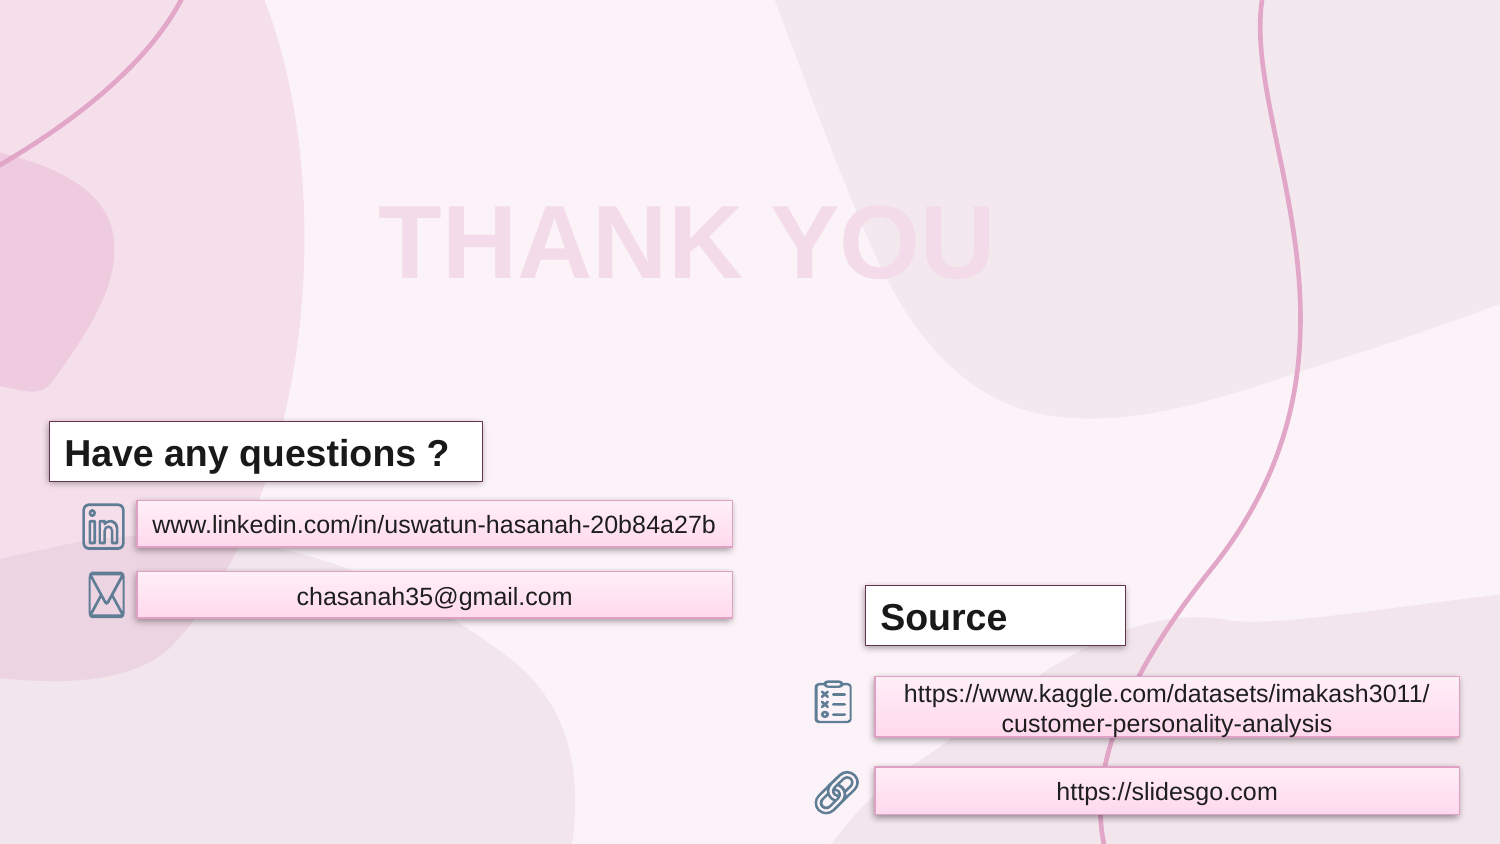

# THANK YOU
Have any questions ?
www.linkedin.com/in/uswatun-hasanah-20b84a27b

chasanah35@gmail.com
Source
https://www.kaggle.com/datasets/imakash3011/customer-personality-analysis

https://slidesgo.com